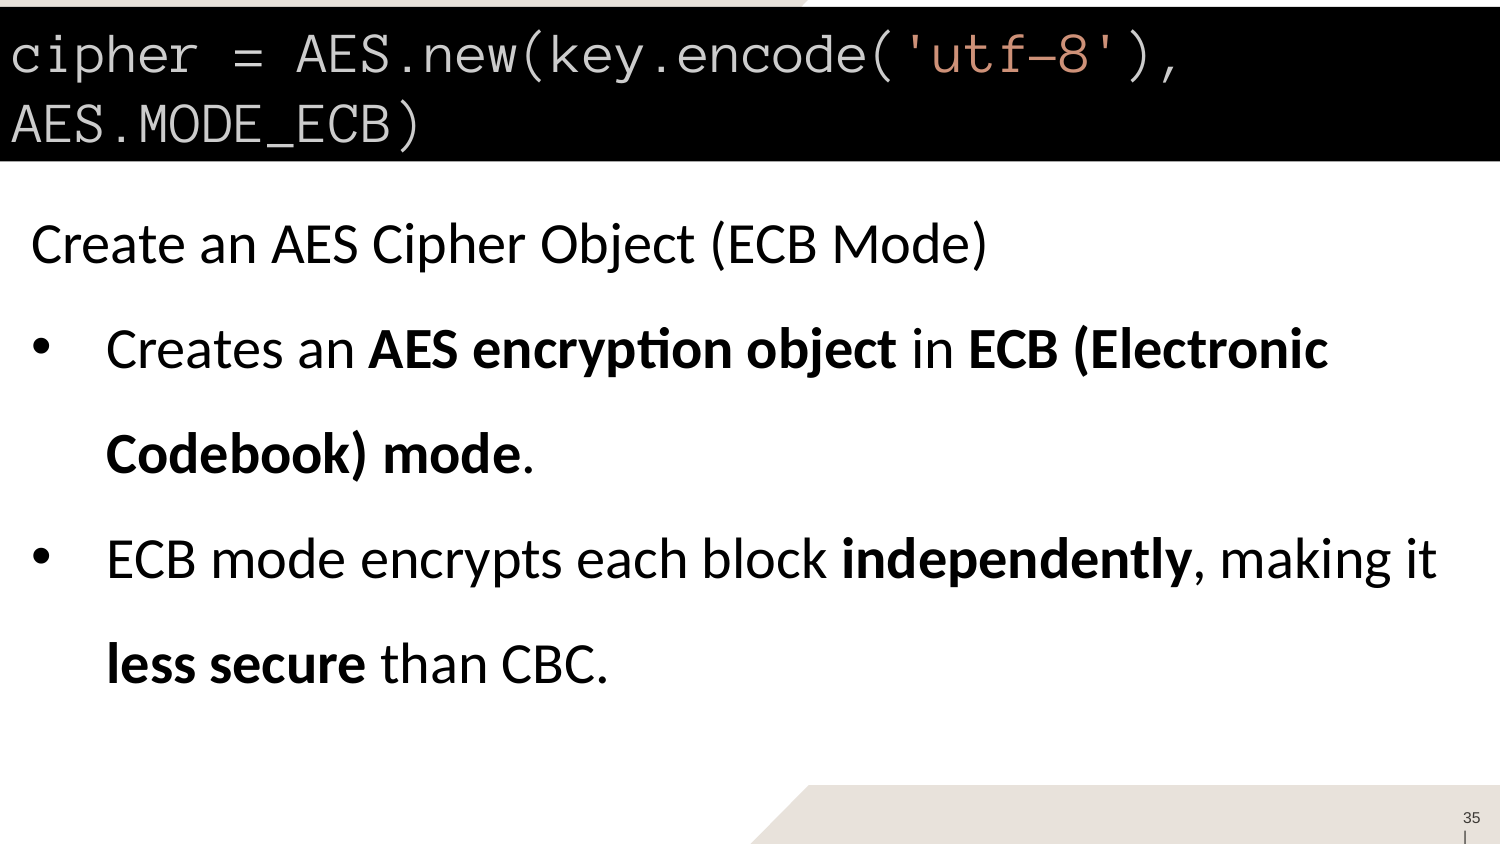

cipher = AES.new(key.encode('utf-8'), AES.MODE_ECB)
Create an AES Cipher Object (ECB Mode)
Creates an AES encryption object in ECB (Electronic Codebook) mode.
ECB mode encrypts each block independently, making it less secure than CBC.
35 |